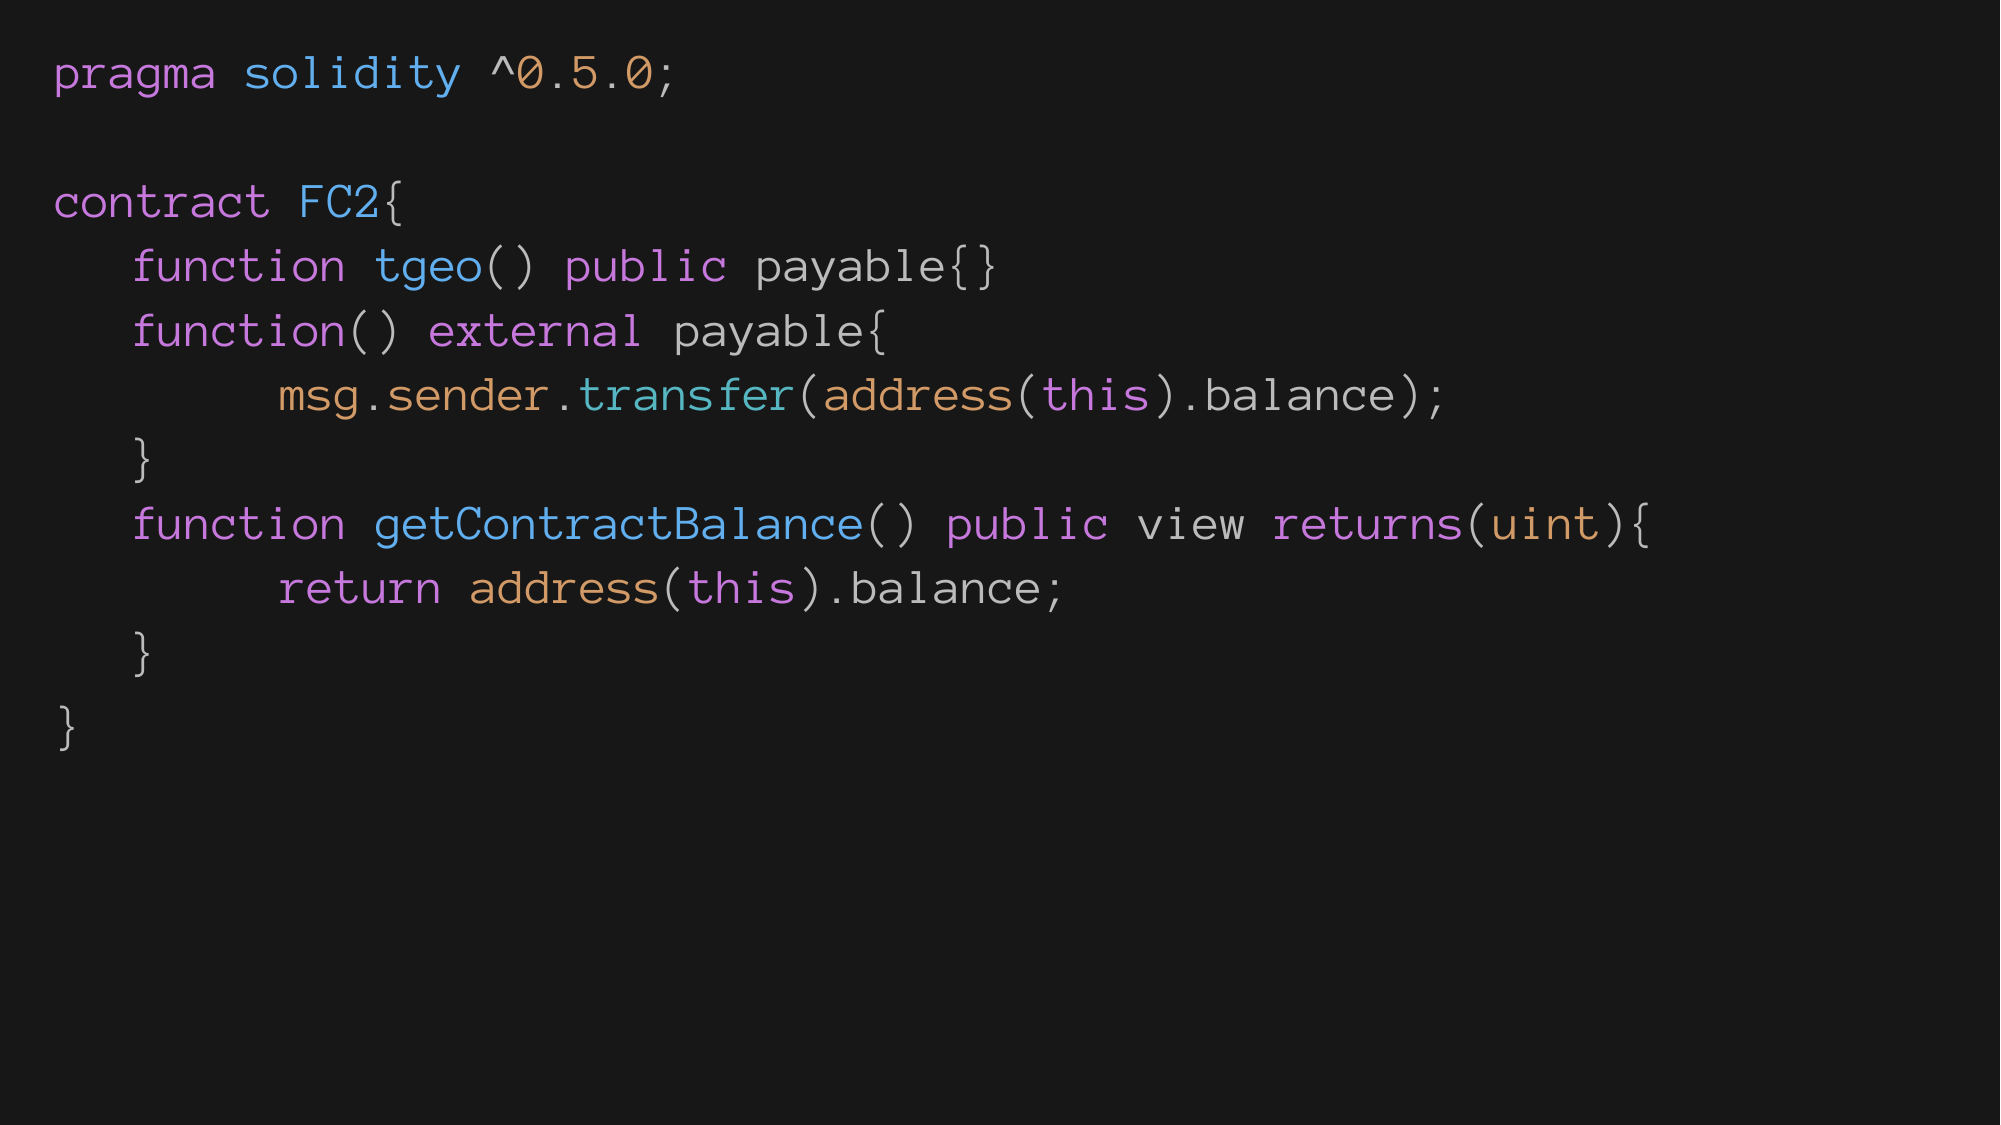

pragma solidity ^0.5.0;
contract FC2{
function tgeo() public payable{}
function() external payable{
	msg.sender.transfer(address(this).balance);
}
function getContractBalance() public view returns(uint){
	return address(this).balance;
}
}